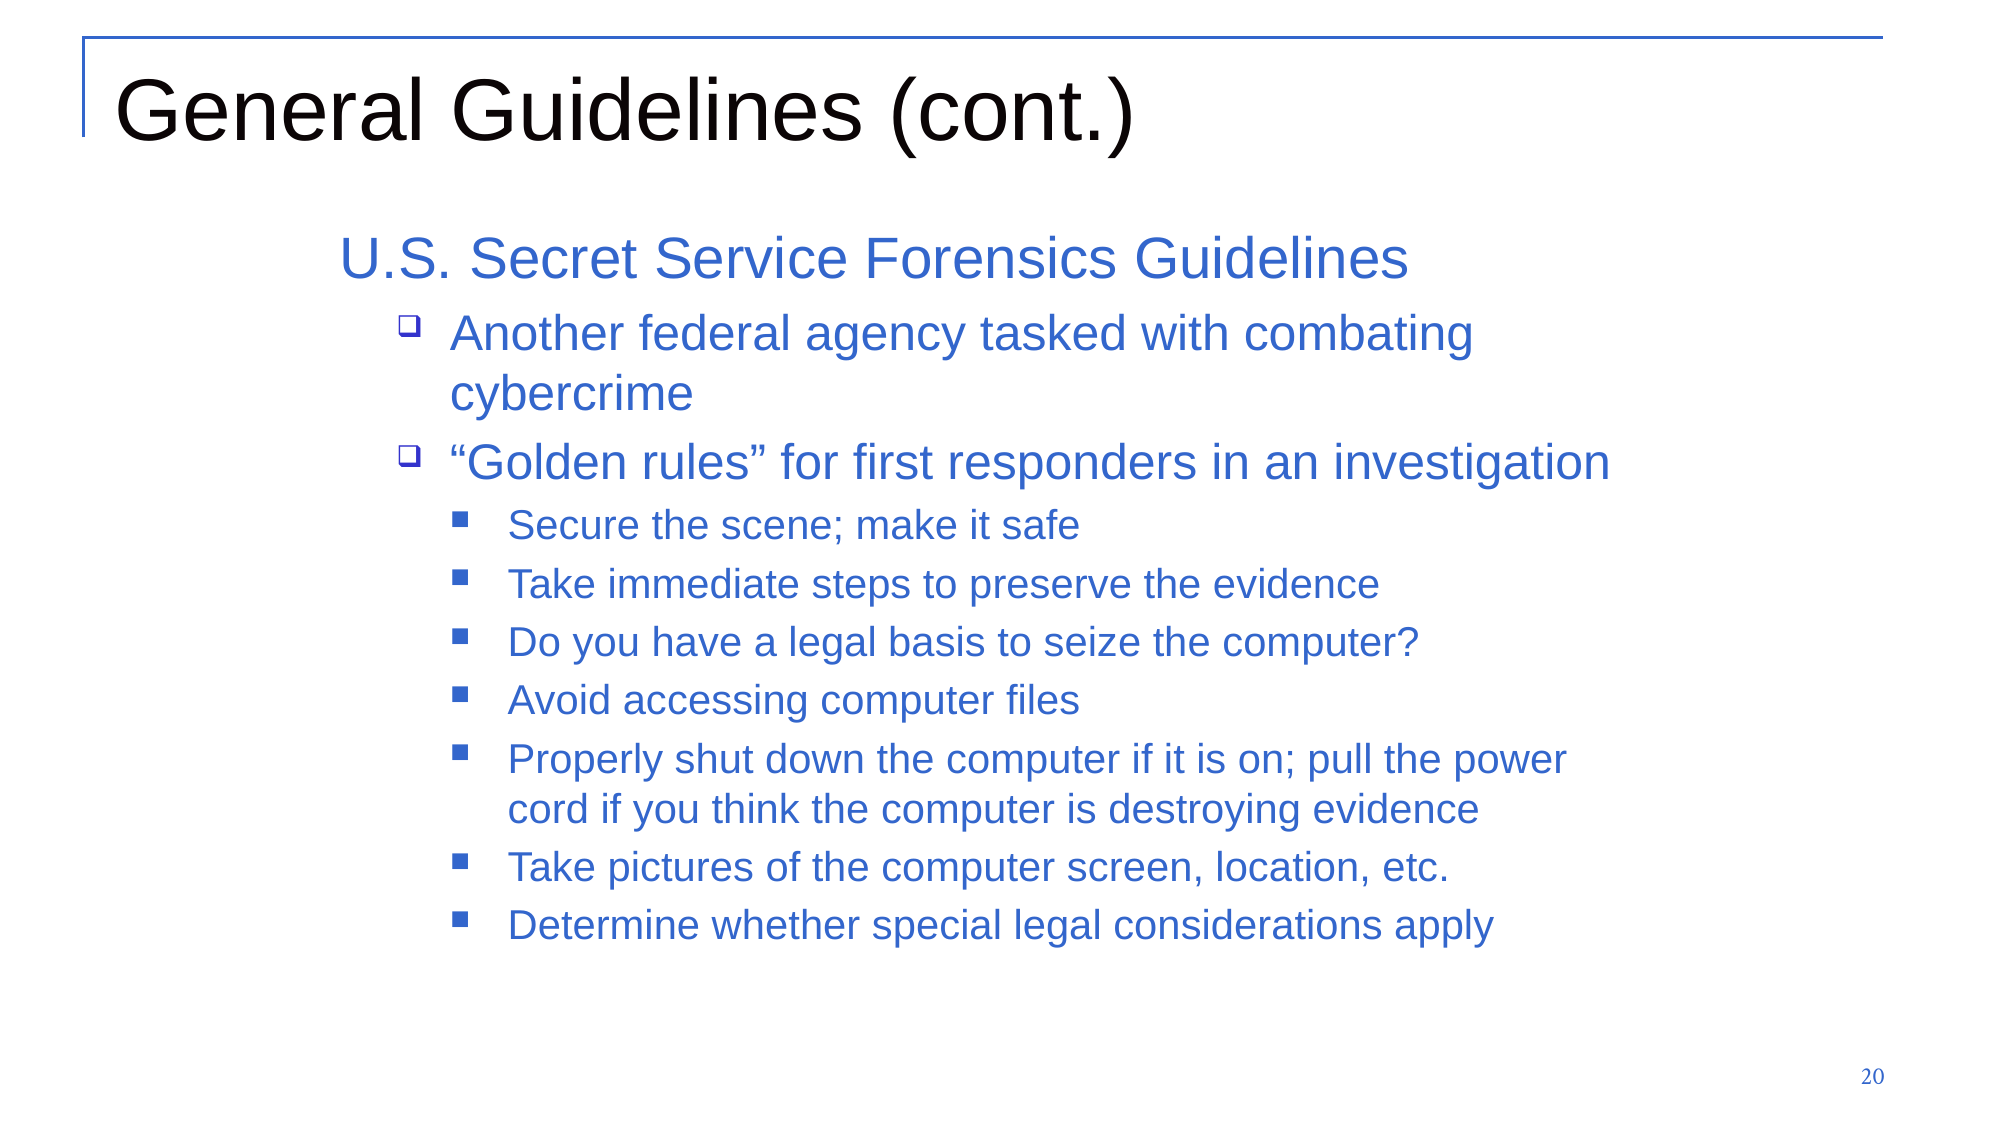

# General Guidelines (cont.)
U.S. Secret Service Forensics Guidelines
Another federal agency tasked with combating cybercrime
“Golden rules” for first responders in an investigation
Secure the scene; make it safe
Take immediate steps to preserve the evidence
Do you have a legal basis to seize the computer?
Avoid accessing computer files
Properly shut down the computer if it is on; pull the power cord if you think the computer is destroying evidence
Take pictures of the computer screen, location, etc.
Determine whether special legal considerations apply

20